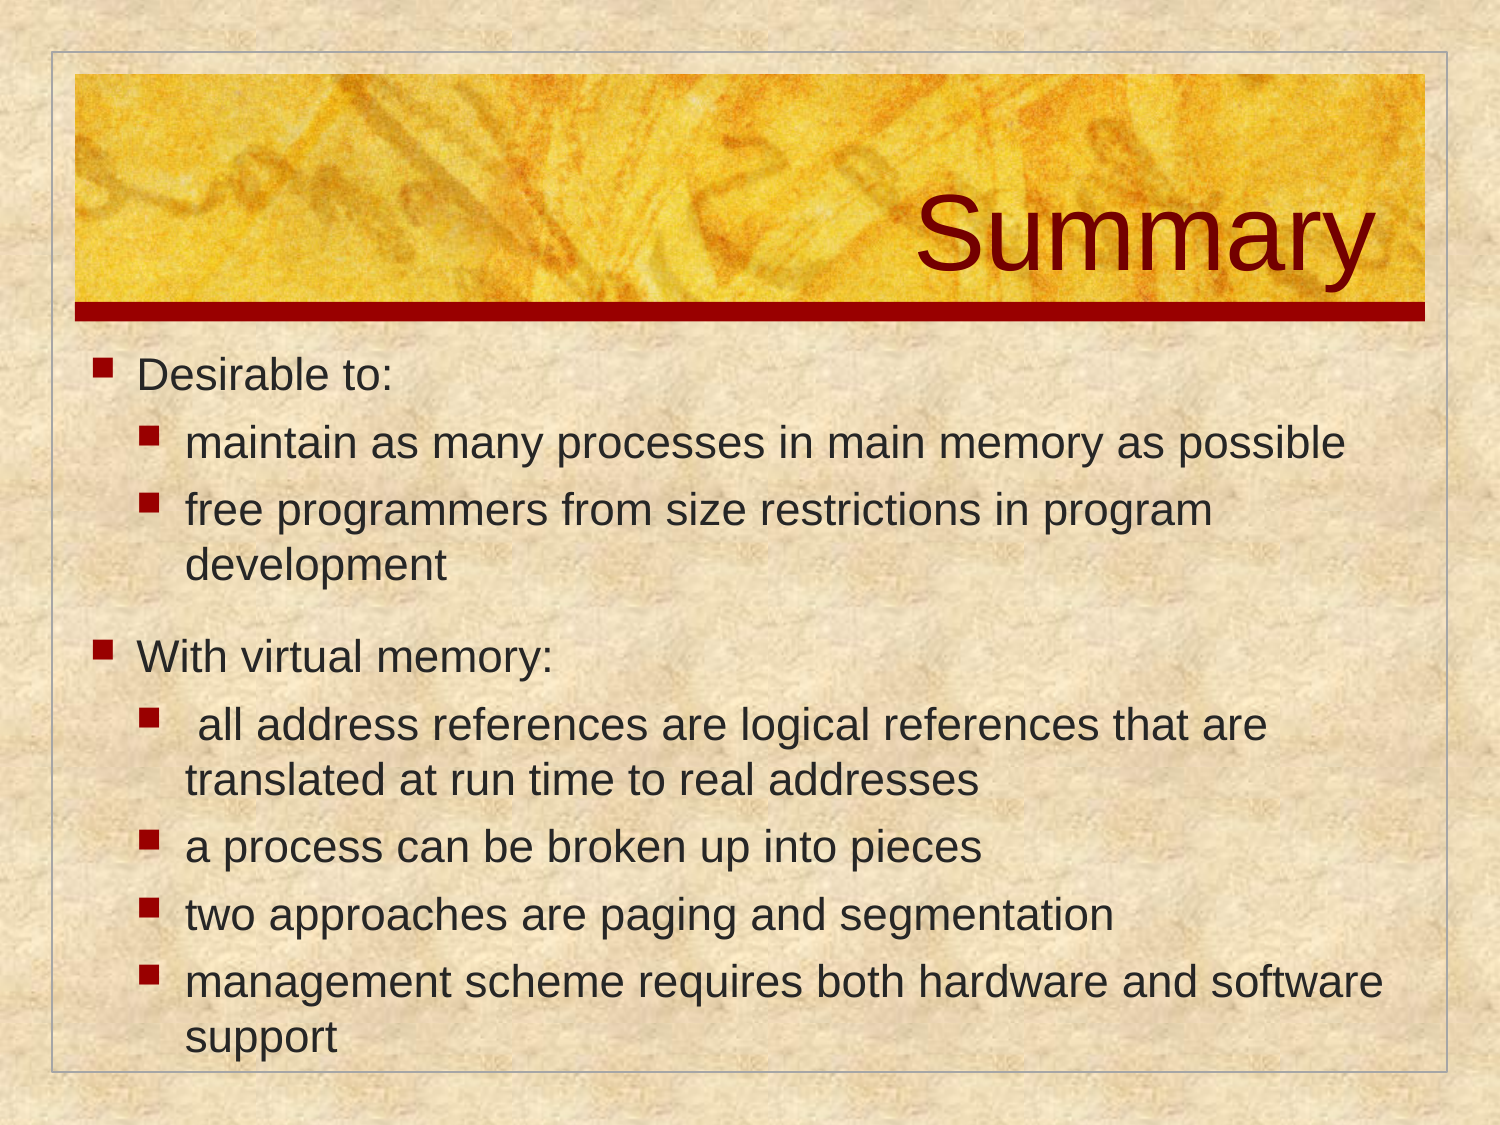

# Summary
Desirable to:
maintain as many processes in main memory as possible
free programmers from size restrictions in program development
With virtual memory:
 all address references are logical references that are translated at run time to real addresses
a process can be broken up into pieces
two approaches are paging and segmentation
management scheme requires both hardware and software support